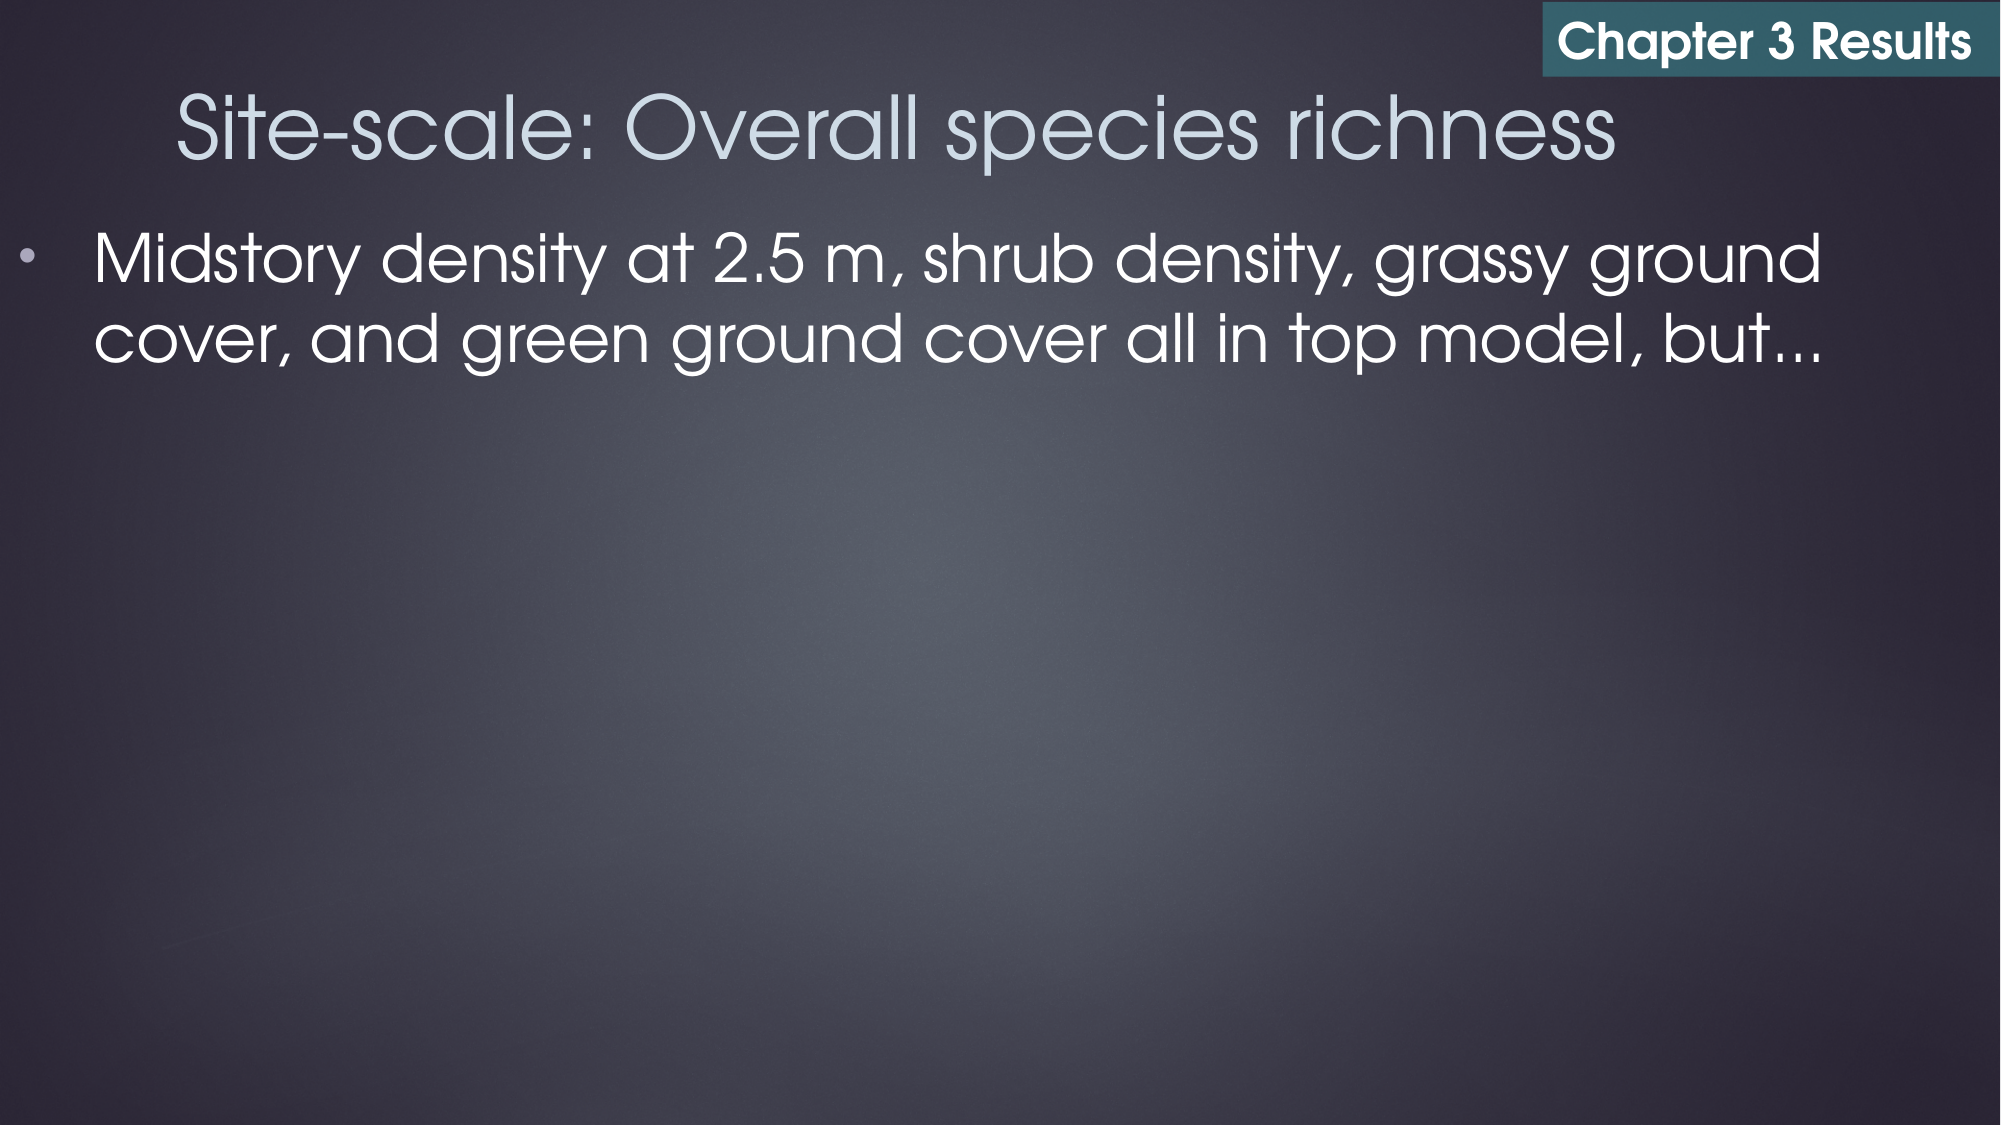

Chapter 3 Results
# Site-scale: Overall species richness
Midstory density at 2.5 m, shrub density, grassy ground cover, and green ground cover all in top model, but...